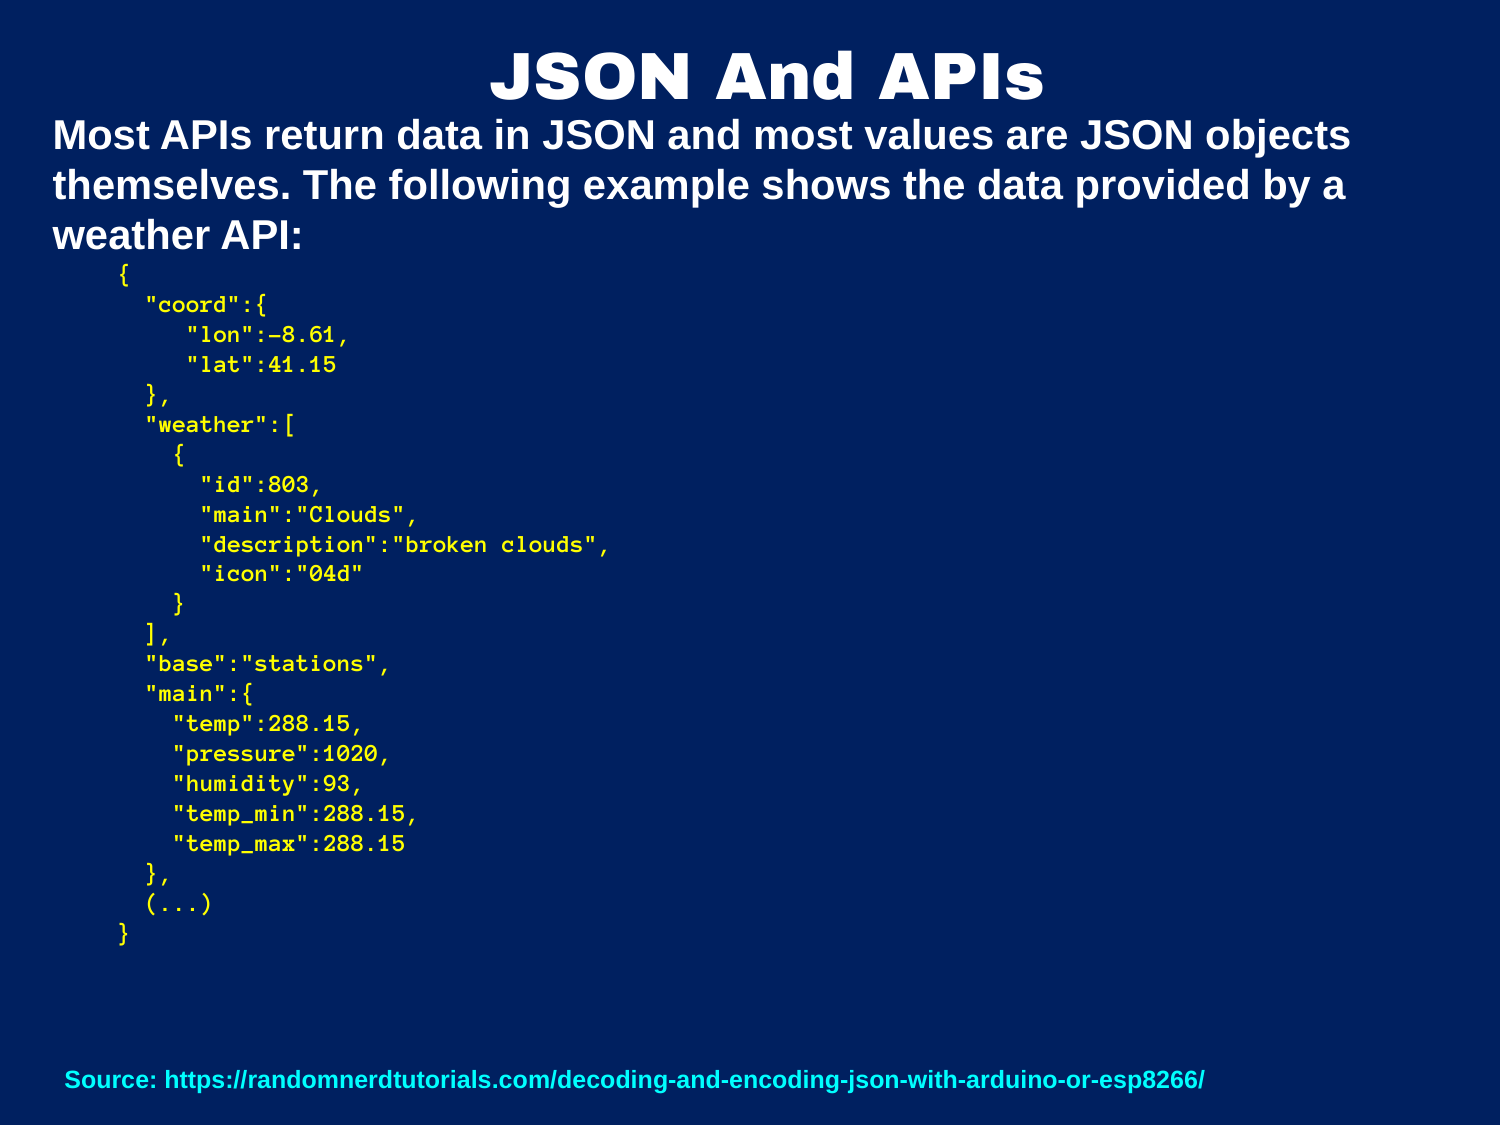

# JSON And APIs
Most APIs return data in JSON and most values are JSON objects themselves. The following example shows the data provided by a weather API:
{
  "coord":{
     "lon":-8.61,
     "lat":41.15
  },
  "weather":[
    {
      "id":803,
      "main":"Clouds",
      "description":"broken clouds",
      "icon":"04d"
    }
  ],
  "base":"stations",
  "main":{
    "temp":288.15,
    "pressure":1020,
    "humidity":93,
    "temp_min":288.15,
    "temp_max":288.15
  },
  (...)
}

Source: https://randomnerdtutorials.com/decoding-and-encoding-json-with-arduino-or-esp8266/